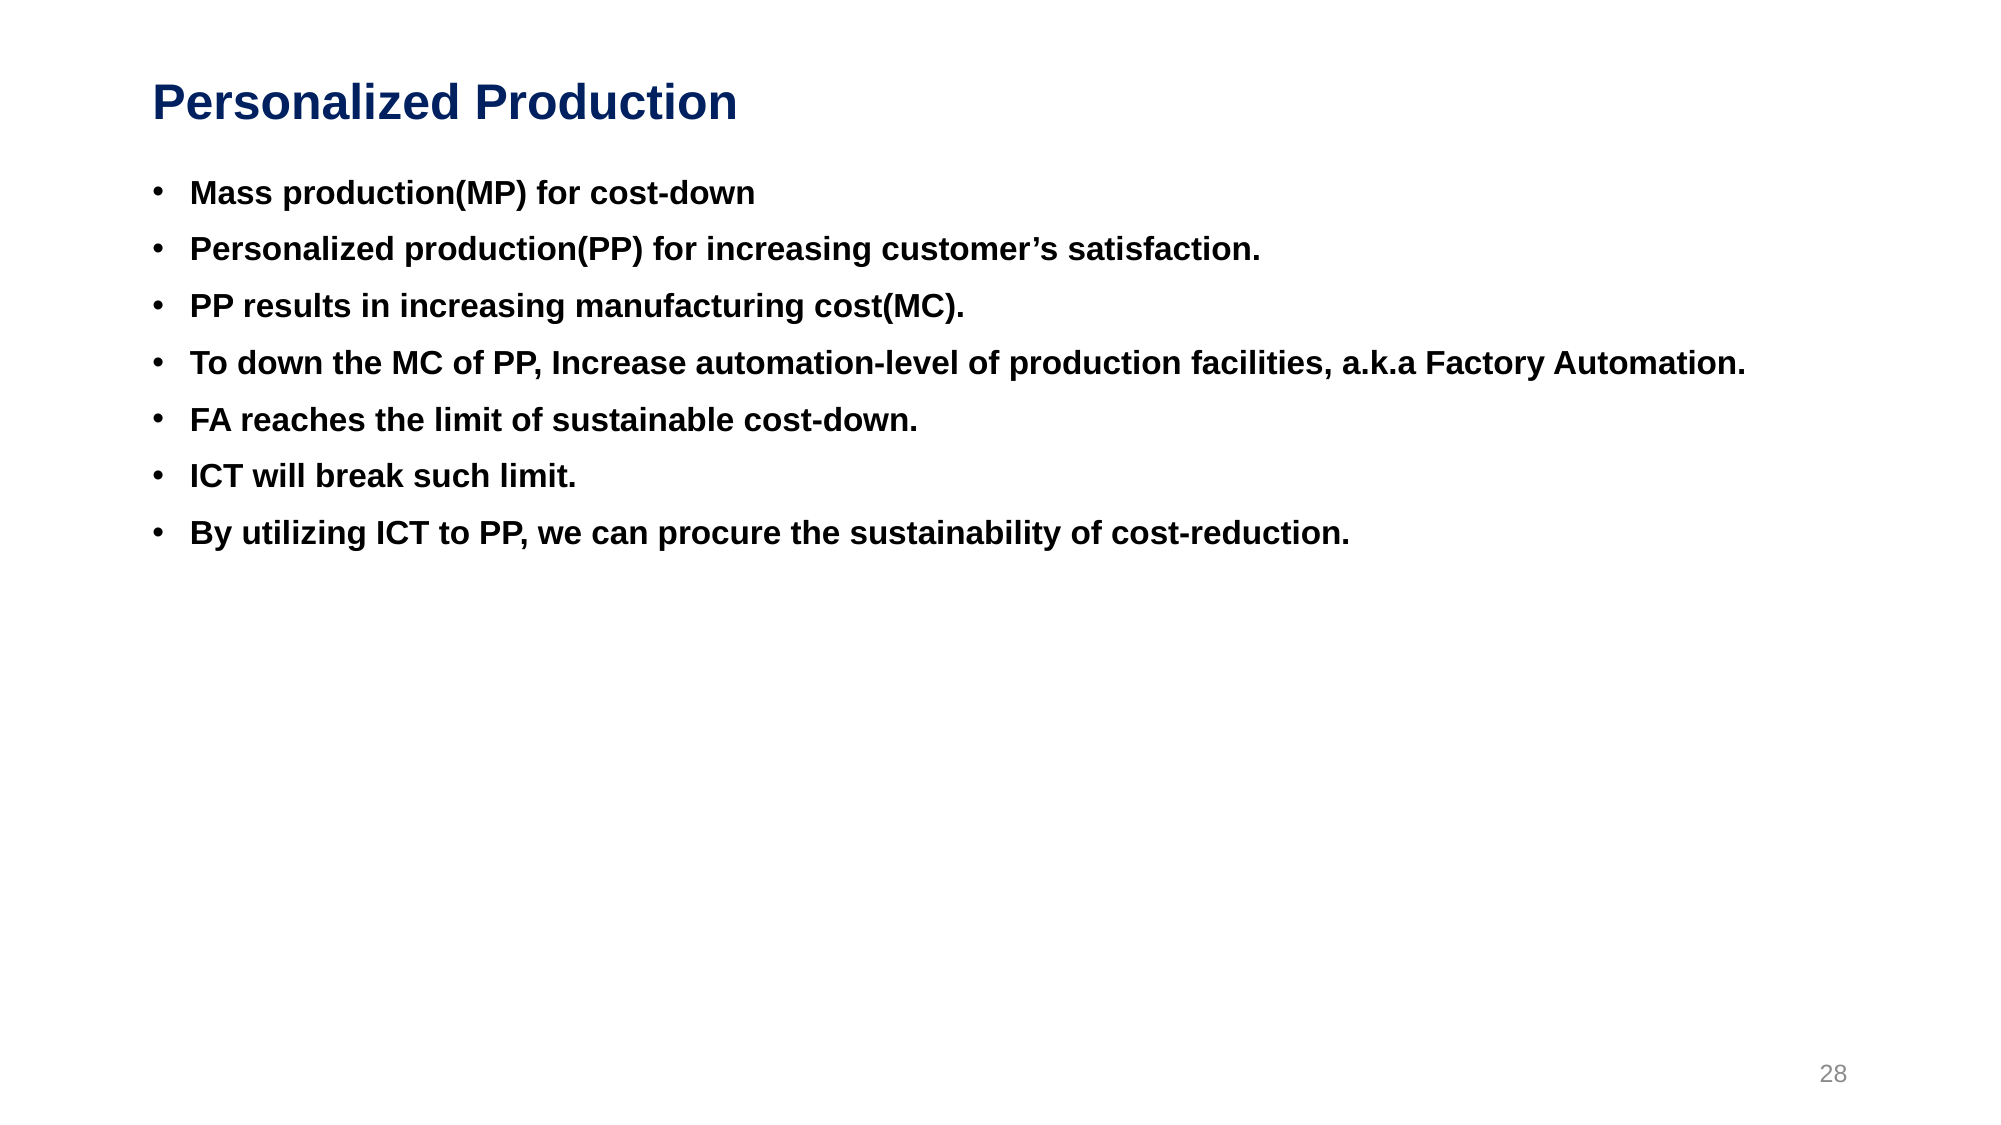

# Personalized Production
Mass production(MP) for cost-down
Personalized production(PP) for increasing customer’s satisfaction.
PP results in increasing manufacturing cost(MC).
To down the MC of PP, Increase automation-level of production facilities, a.k.a Factory Automation.
FA reaches the limit of sustainable cost-down.
ICT will break such limit.
By utilizing ICT to PP, we can procure the sustainability of cost-reduction.
28